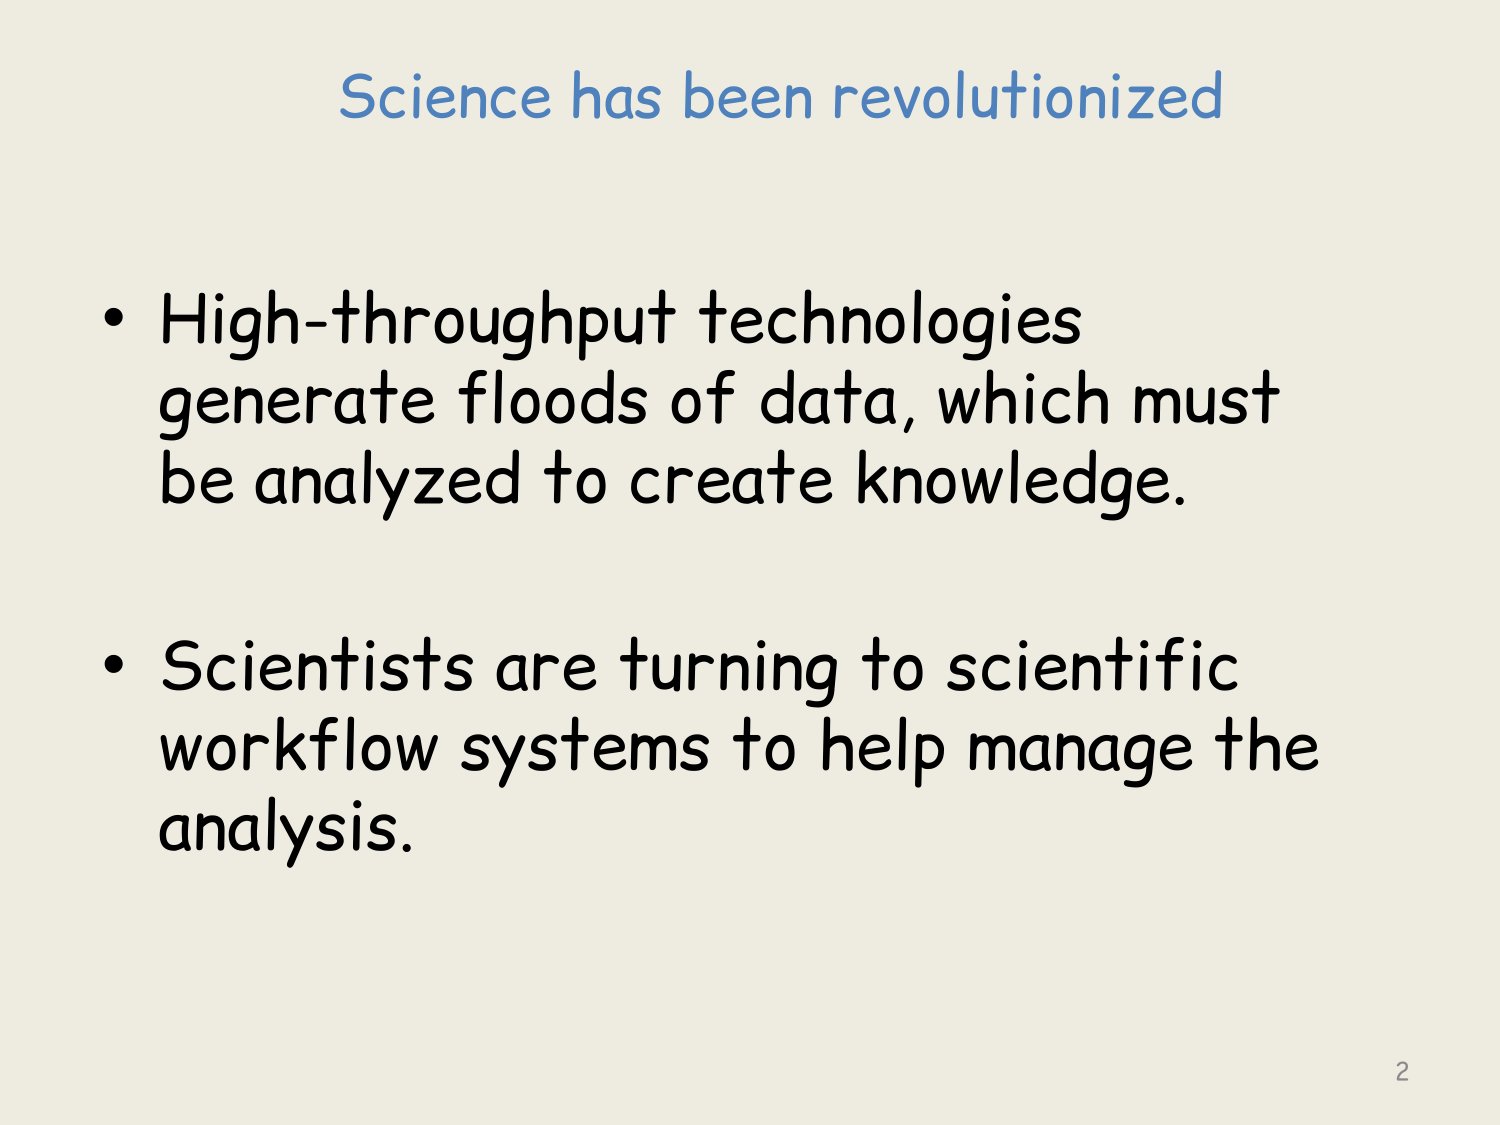

# Science has been revolutionized

High-throughput technologies generate floods of data, which must be analyzed to create knowledge.

Scientists are turning to scientific workflow systems to help manage the analysis.

2